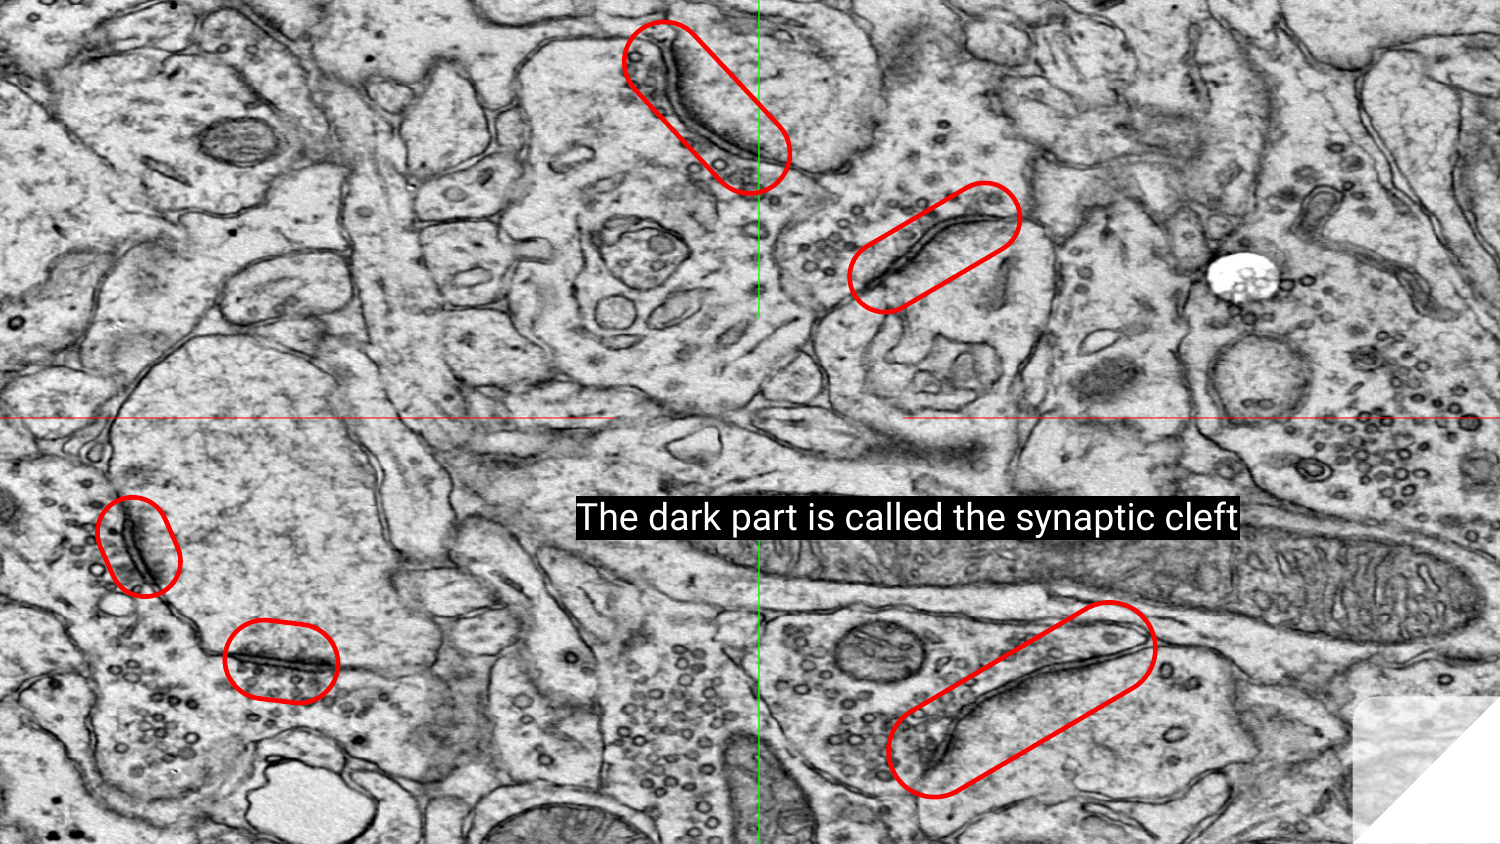

The dark part is called the synaptic cleft